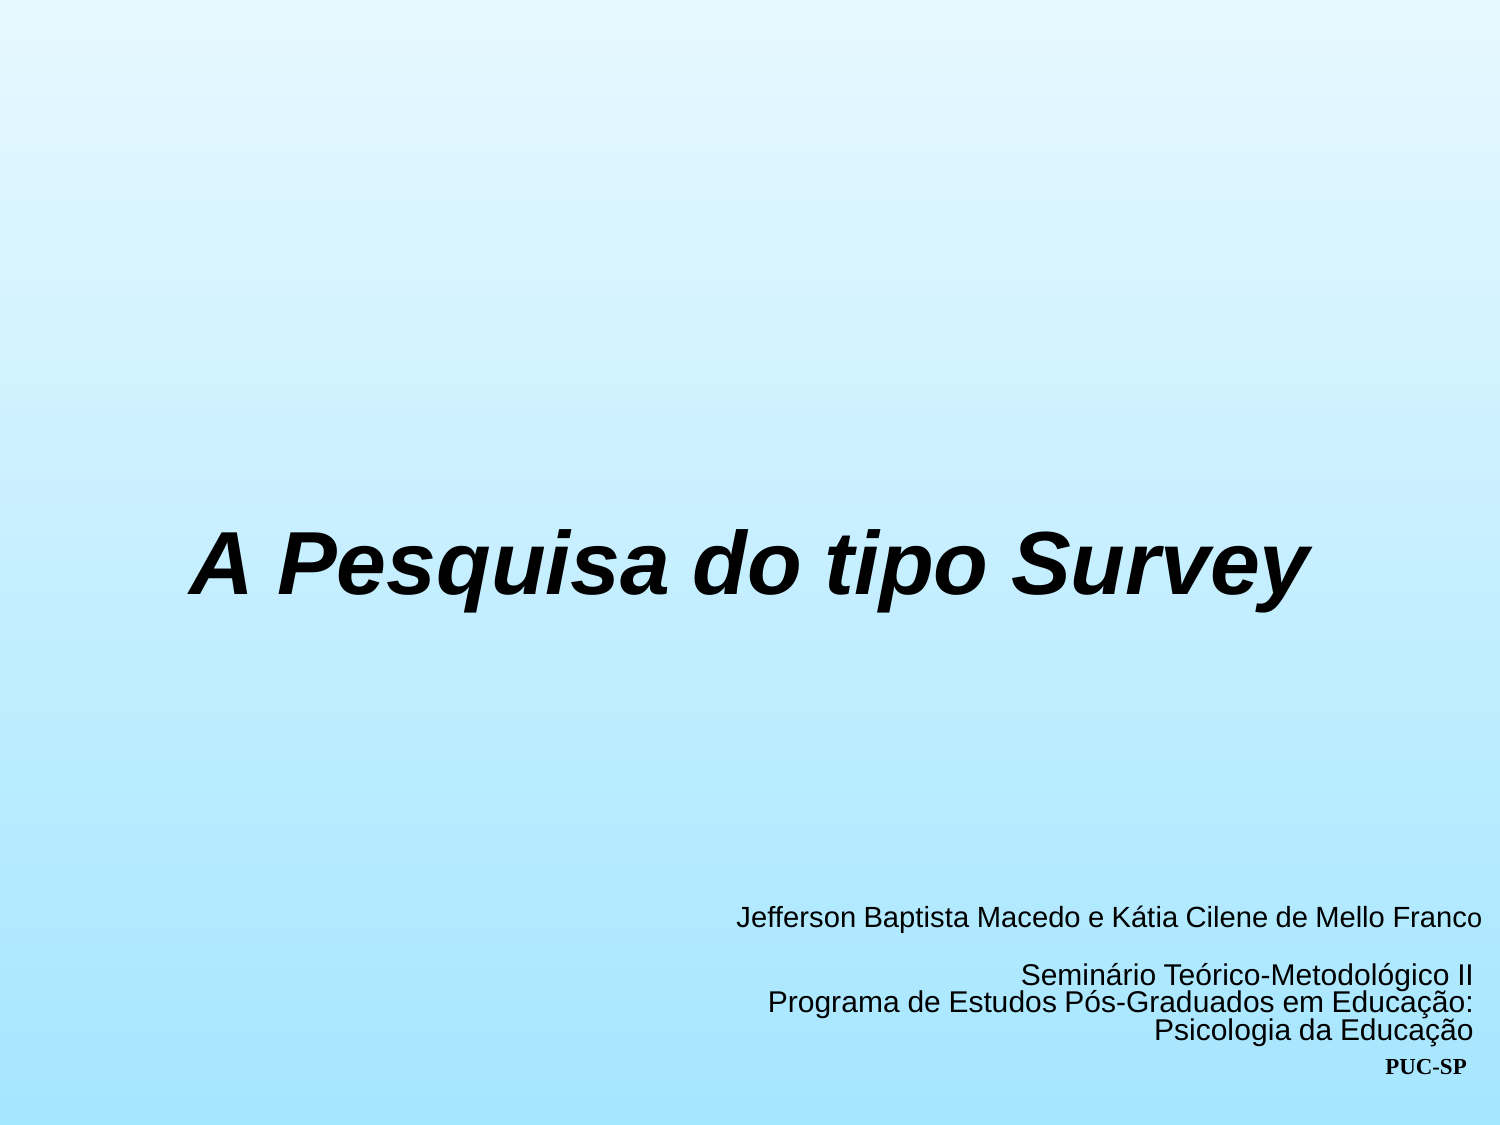

A Pesquisa do tipo Survey
Jefferson Baptista Macedo e Kátia Cilene de Mello Franco
Seminário Teórico-Metodológico II
Programa de Estudos Pós-Graduados em Educação:
Psicologia da Educação
PUC-SP